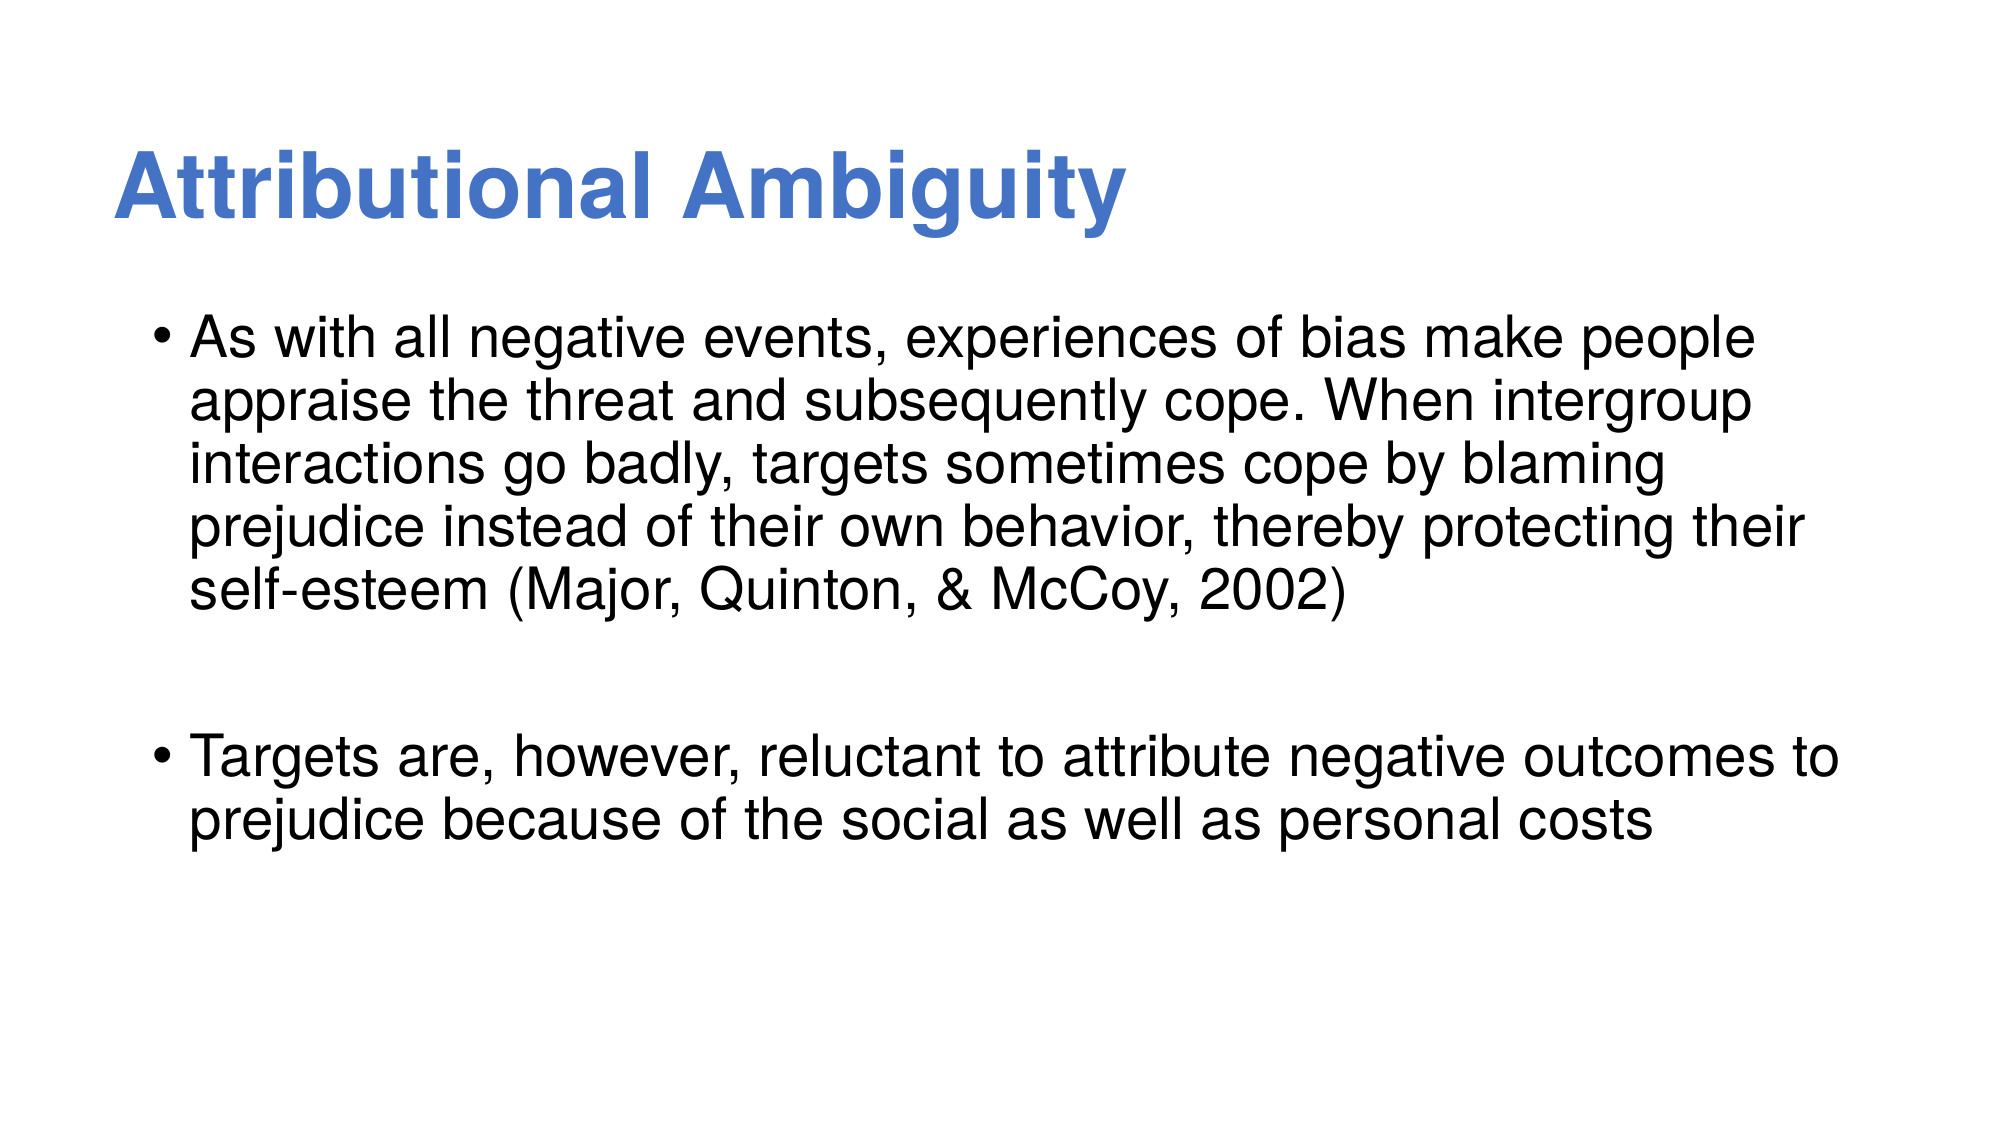

# Attributional Ambiguity
As with all negative events, experiences of bias make people appraise the threat and subsequently cope. When intergroup interactions go badly, targets sometimes cope by blaming prejudice instead of their own behavior, thereby protecting their self-esteem (Major, Quinton, & McCoy, 2002)

Targets are, however, reluctant to attribute negative outcomes to prejudice because of the social as well as personal costs